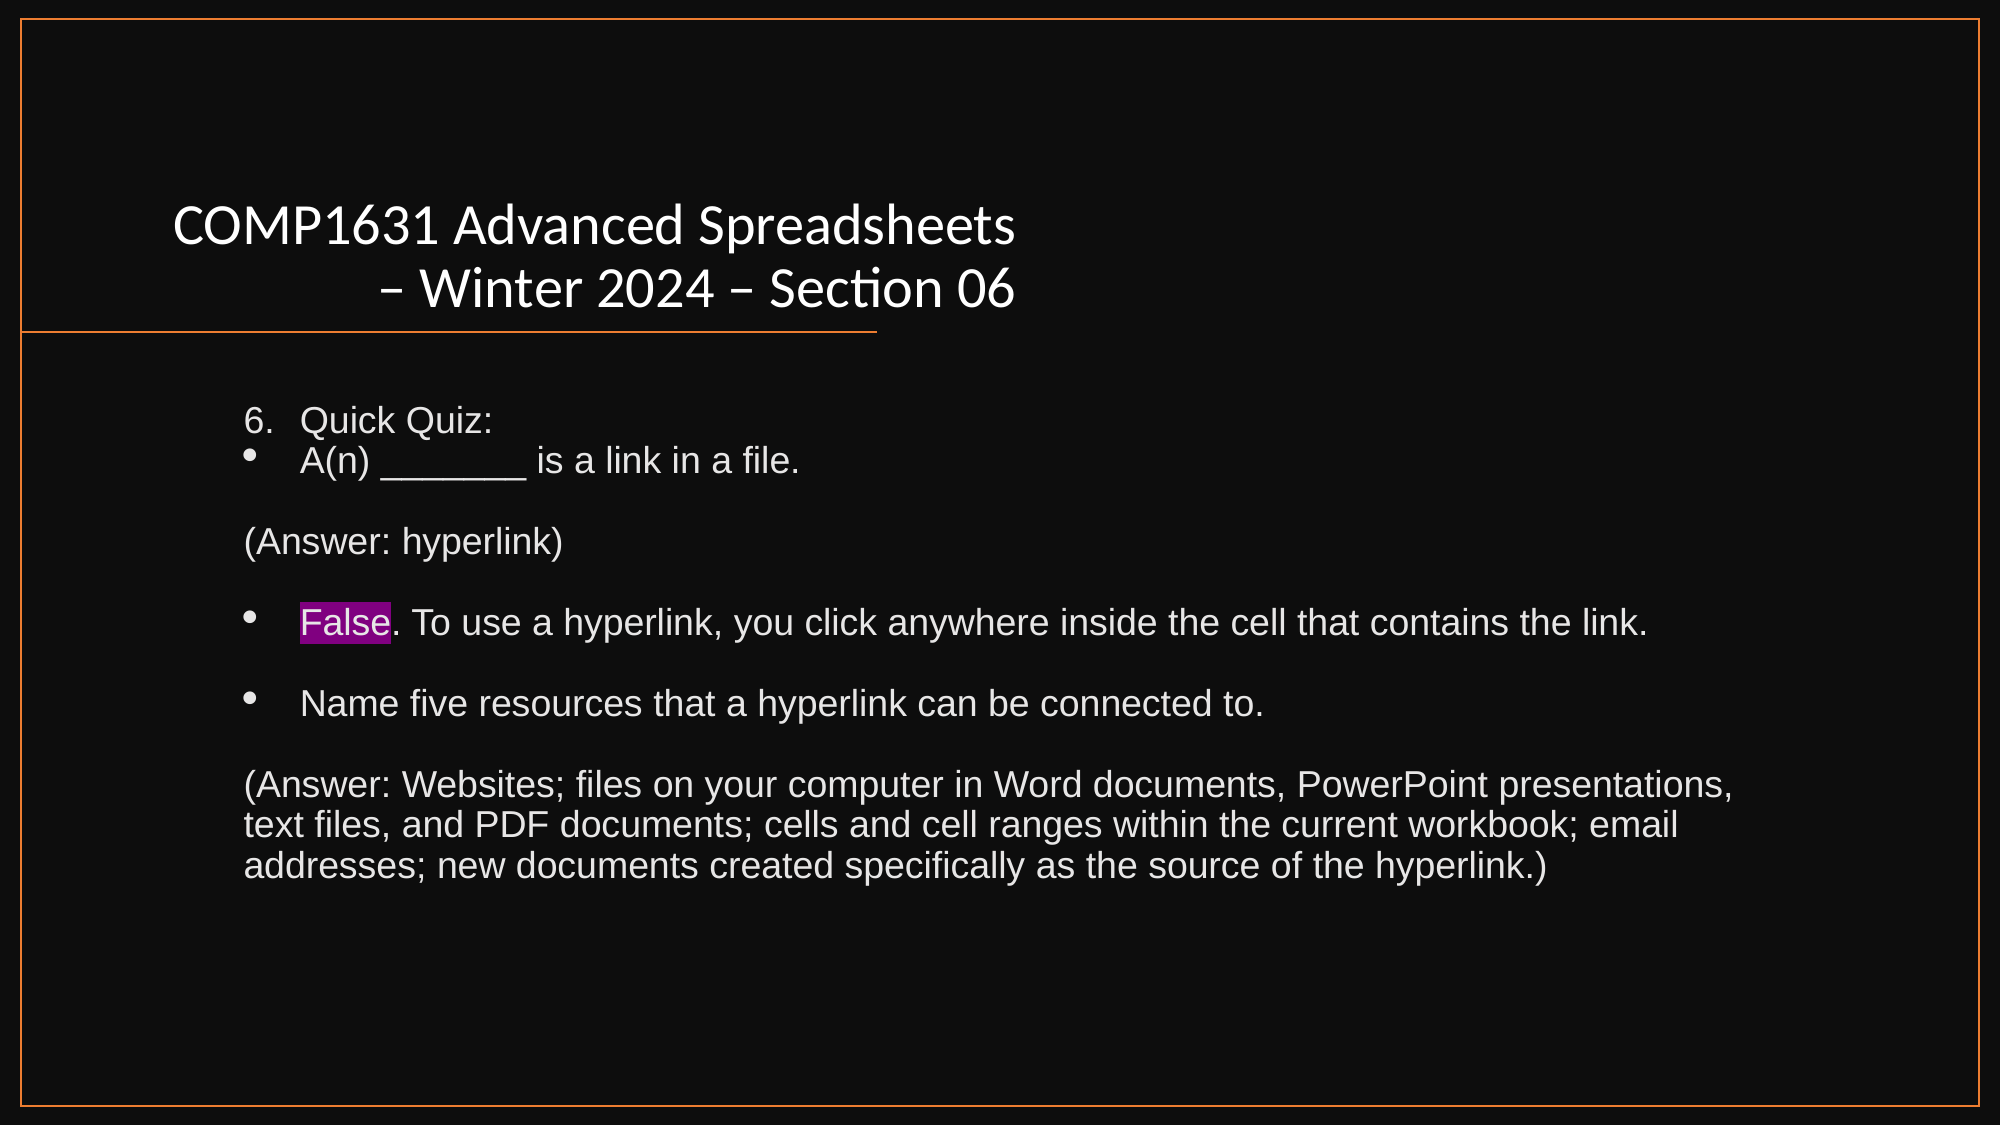

# COMP1631 Advanced Spreadsheets – Winter 2024 – Section 06
Quick Quiz:
A(n) _______ is a link in a file.

(Answer: hyperlink)

False. To use a hyperlink, you click anywhere inside the cell that contains the link.

Name five resources that a hyperlink can be connected to.

(Answer: Websites; files on your computer in Word documents, PowerPoint presentations, text files, and PDF documents; cells and cell ranges within the current workbook; email addresses; new documents created specifically as the source of the hyperlink.)